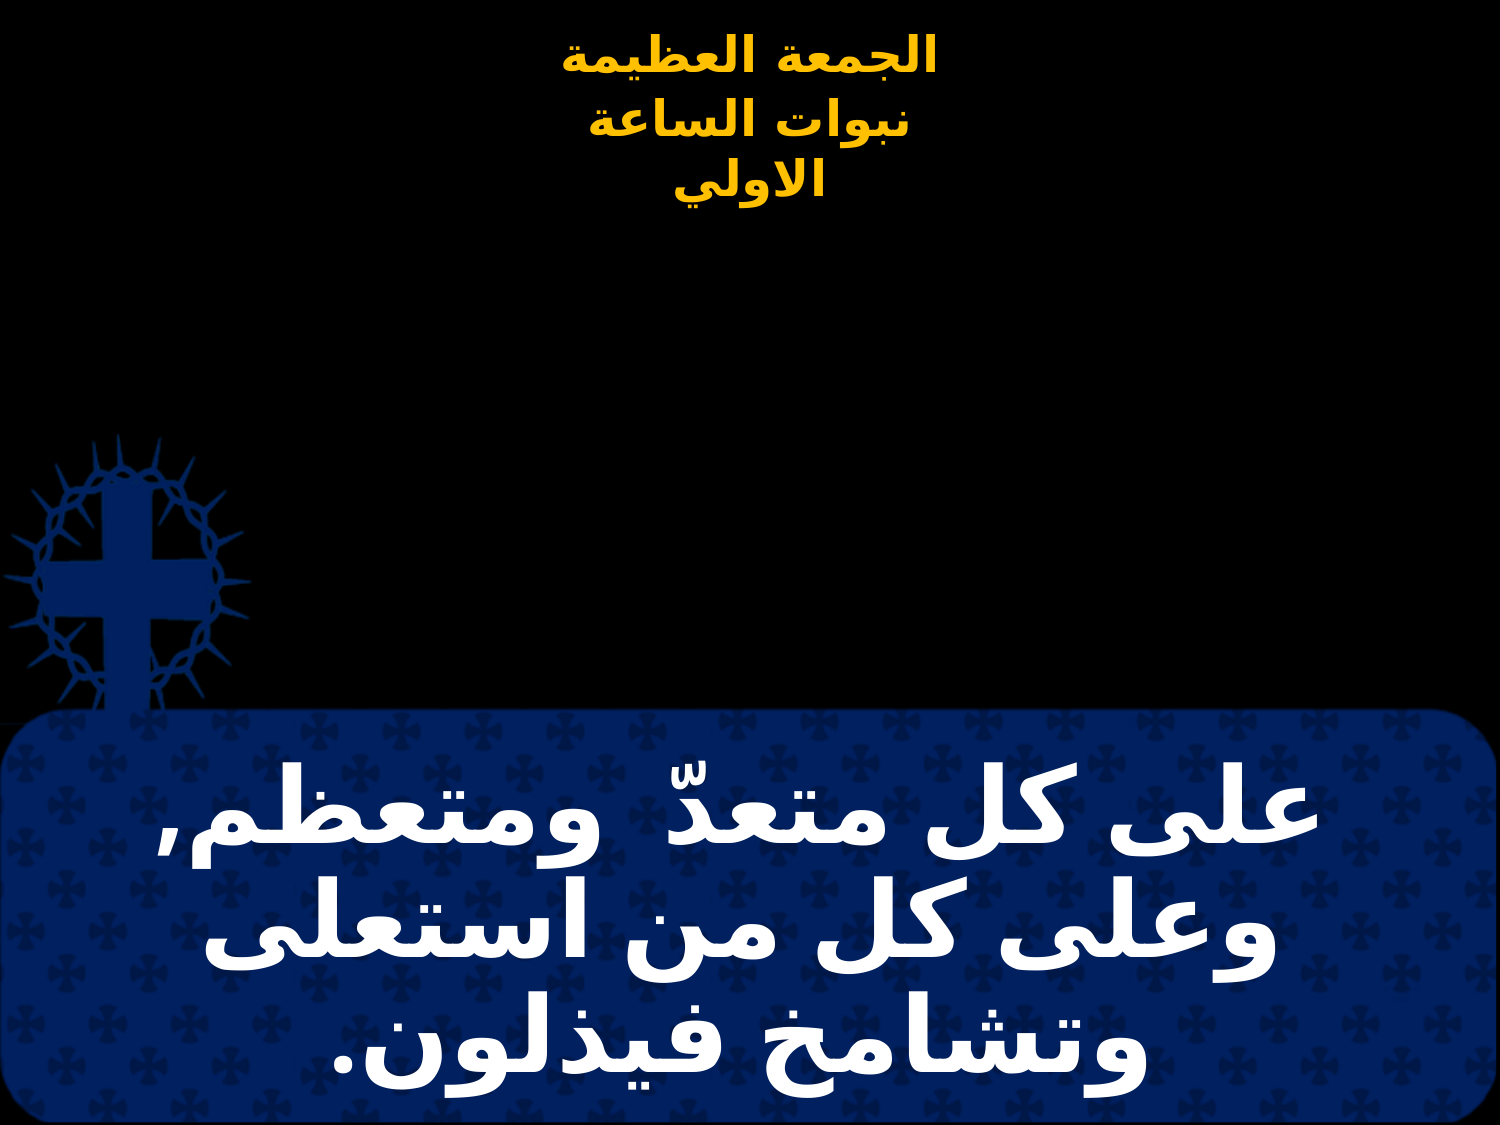

# على كل متعدّ  ومتعظم, وعلى كل من استعلى وتشامخ فيذلون.